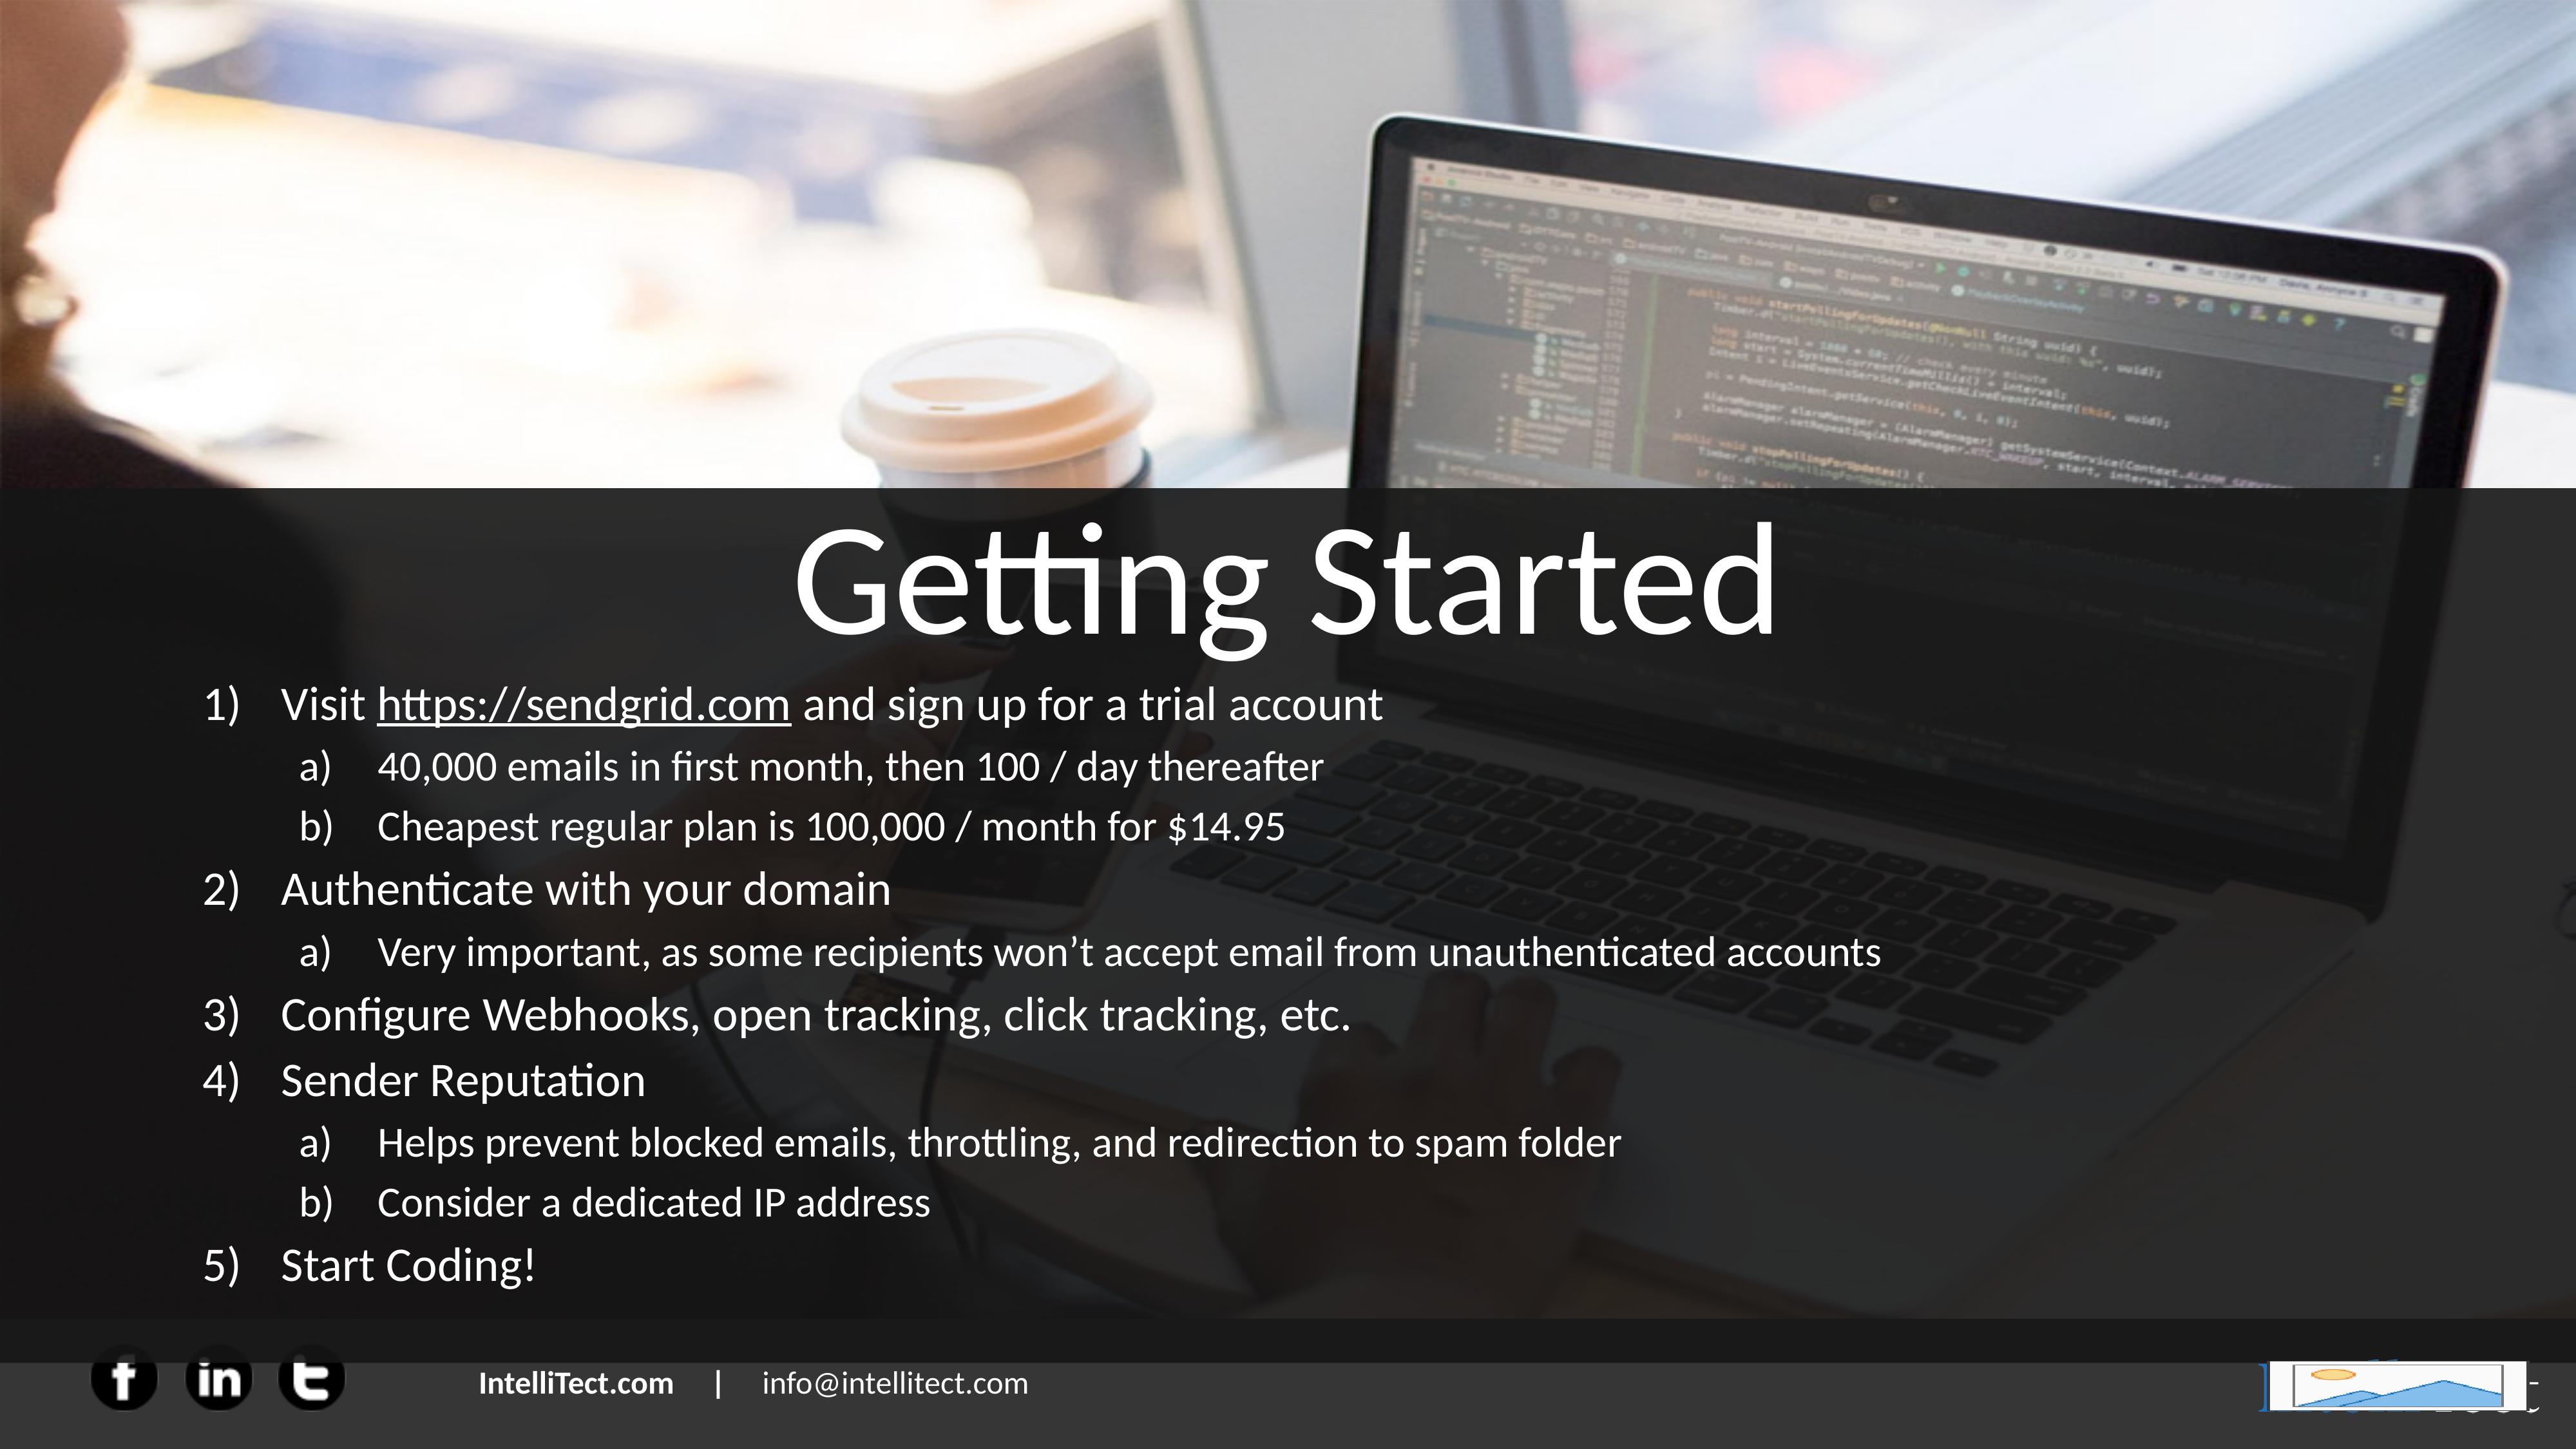

# Getting Started

Visit https://sendgrid.com and sign up for a trial account
40,000 emails in first month, then 100 / day thereafter
Cheapest regular plan is 100,000 / month for $14.95
Authenticate with your domain
Very important, as some recipients won’t accept email from unauthenticated accounts
Configure Webhooks, open tracking, click tracking, etc.
Sender Reputation
Helps prevent blocked emails, throttling, and redirection to spam folder
Consider a dedicated IP address
Start Coding!